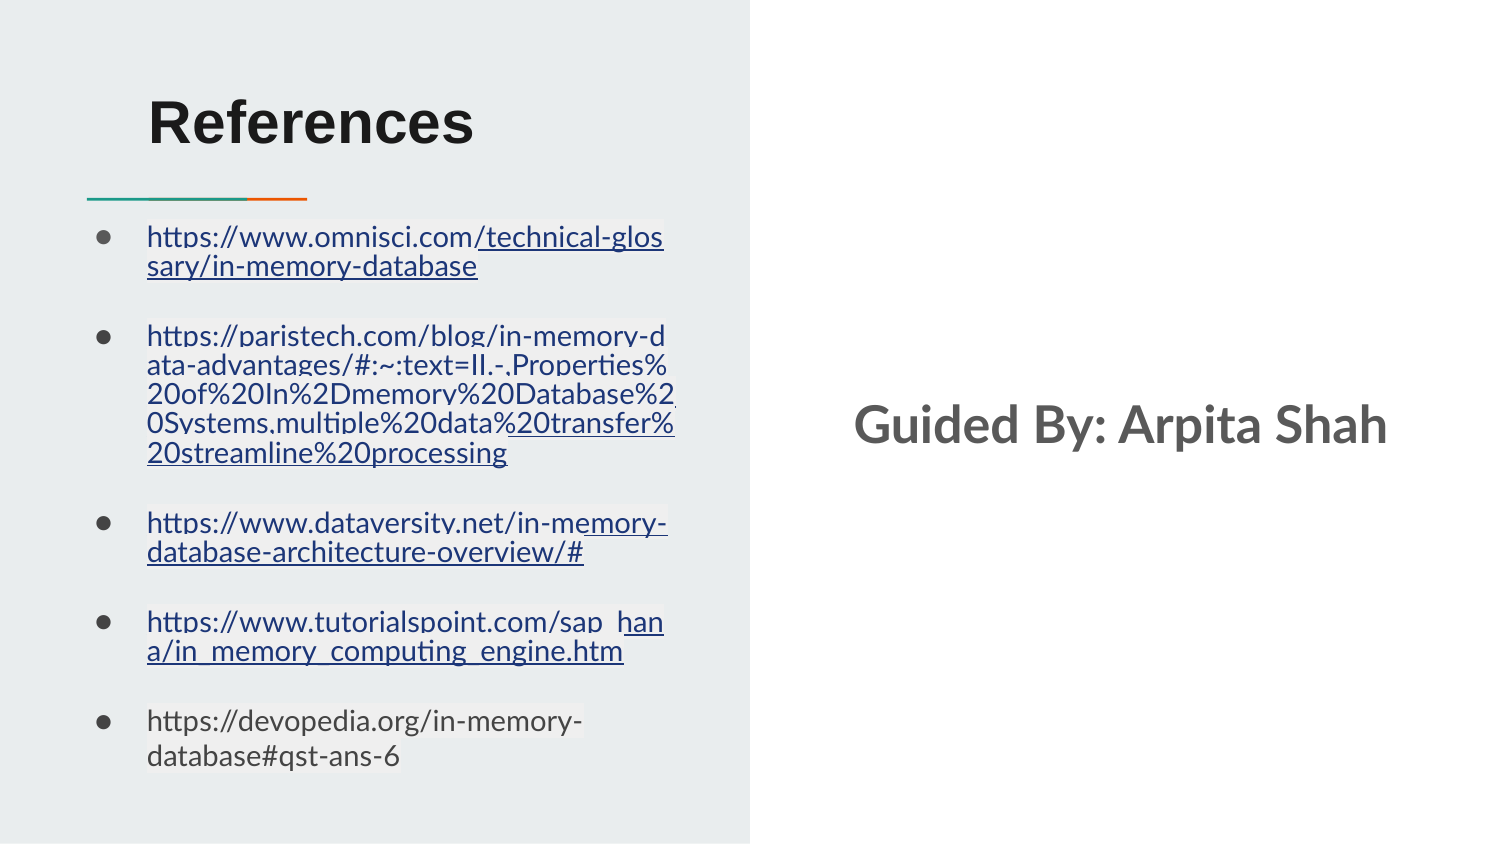

# References
https://www.omnisci.com/technical-glossary/in-memory-database

https://paristech.com/blog/in-memory-data-advantages/#:~:text=II.-,Properties%20of%20In%2Dmemory%20Database%20Systems,multiple%20data%20transfer%20streamline%20processing

https://www.dataversity.net/in-memory-database-architecture-overview/#

https://www.tutorialspoint.com/sap_hana/in_memory_computing_engine.htm

https://devopedia.org/in-memory-database#qst-ans-6
Guided By: Arpita Shah